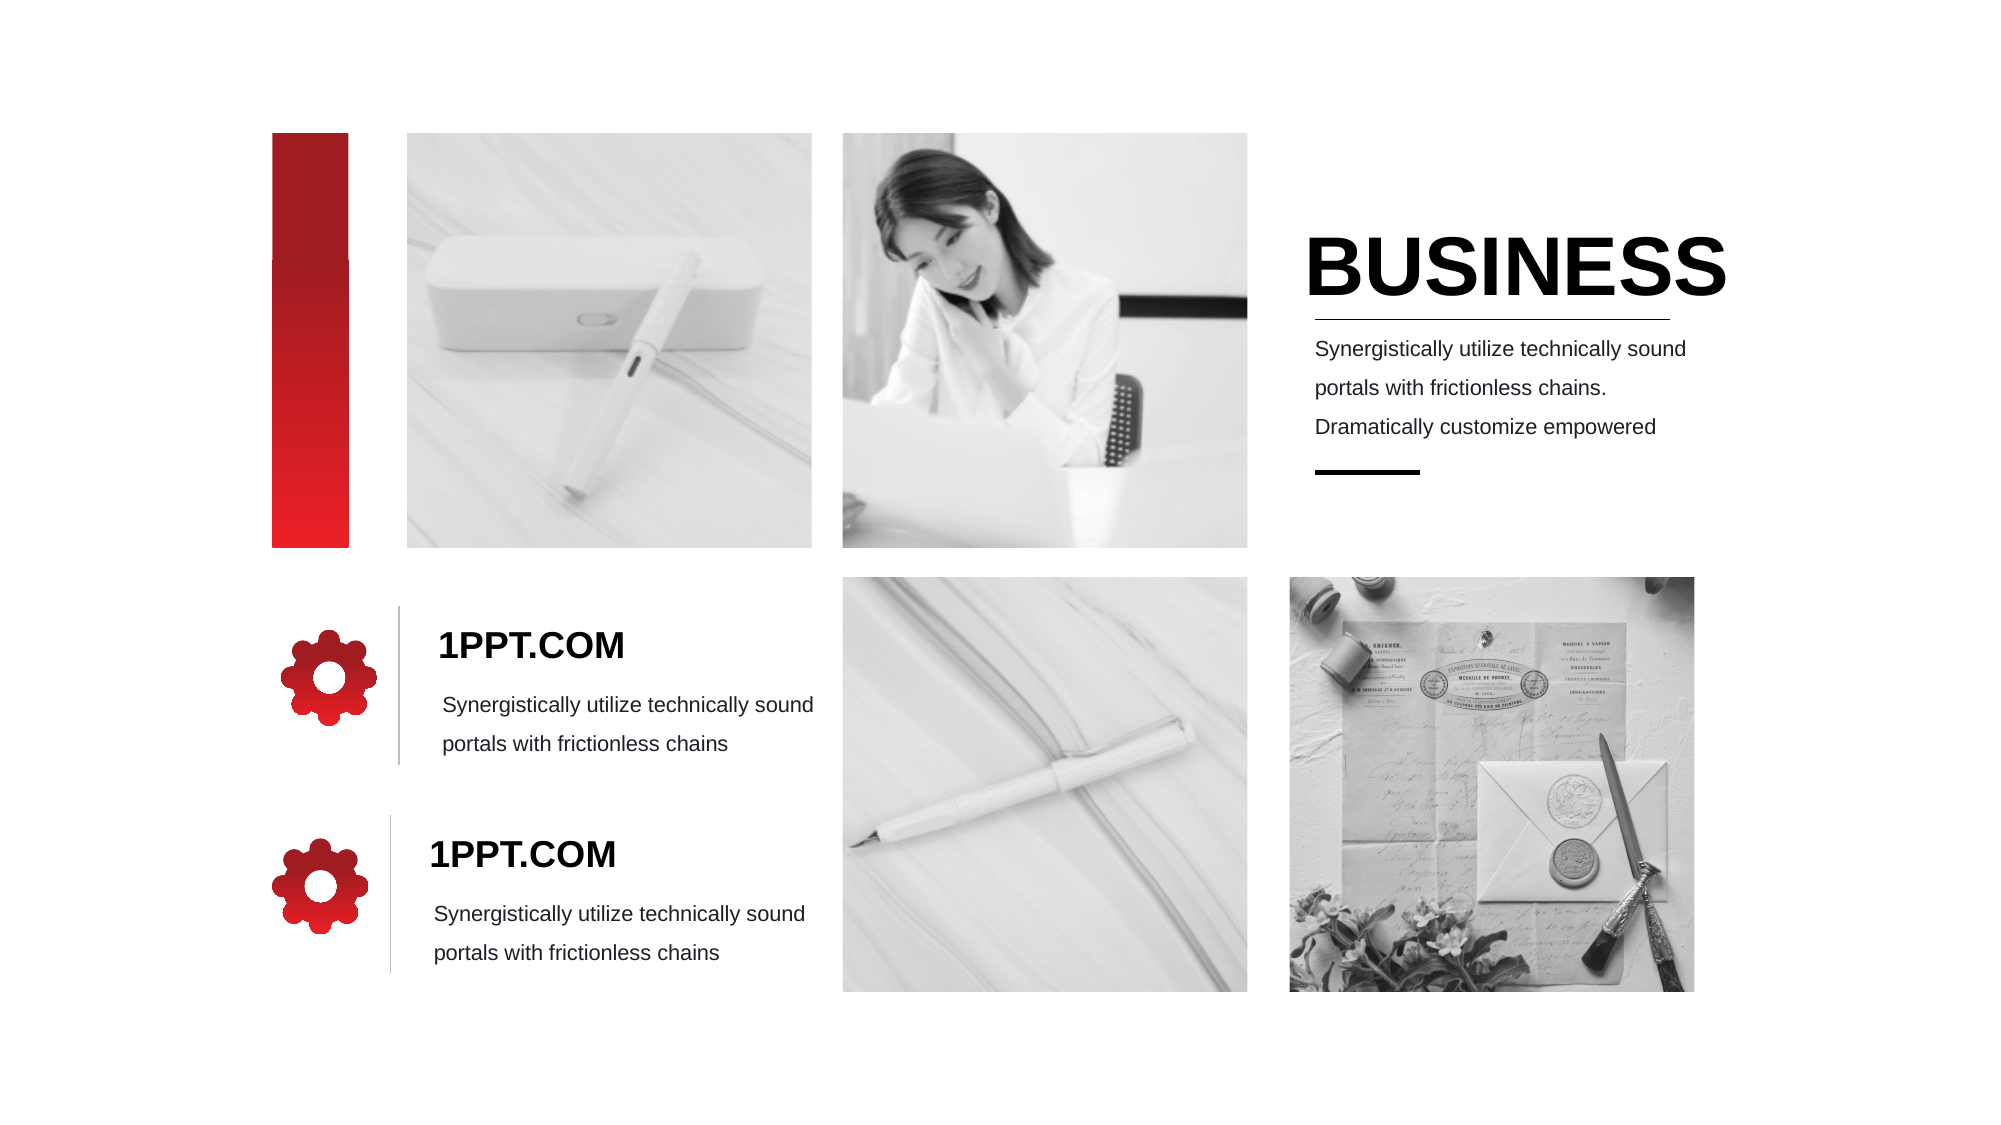

BUSINESS
Synergistically utilize technically sound portals with frictionless chains. Dramatically customize empowered

1PPT.COM

Synergistically utilize technically sound portals with frictionless chains
1PPT.COM

Synergistically utilize technically sound portals with frictionless chains